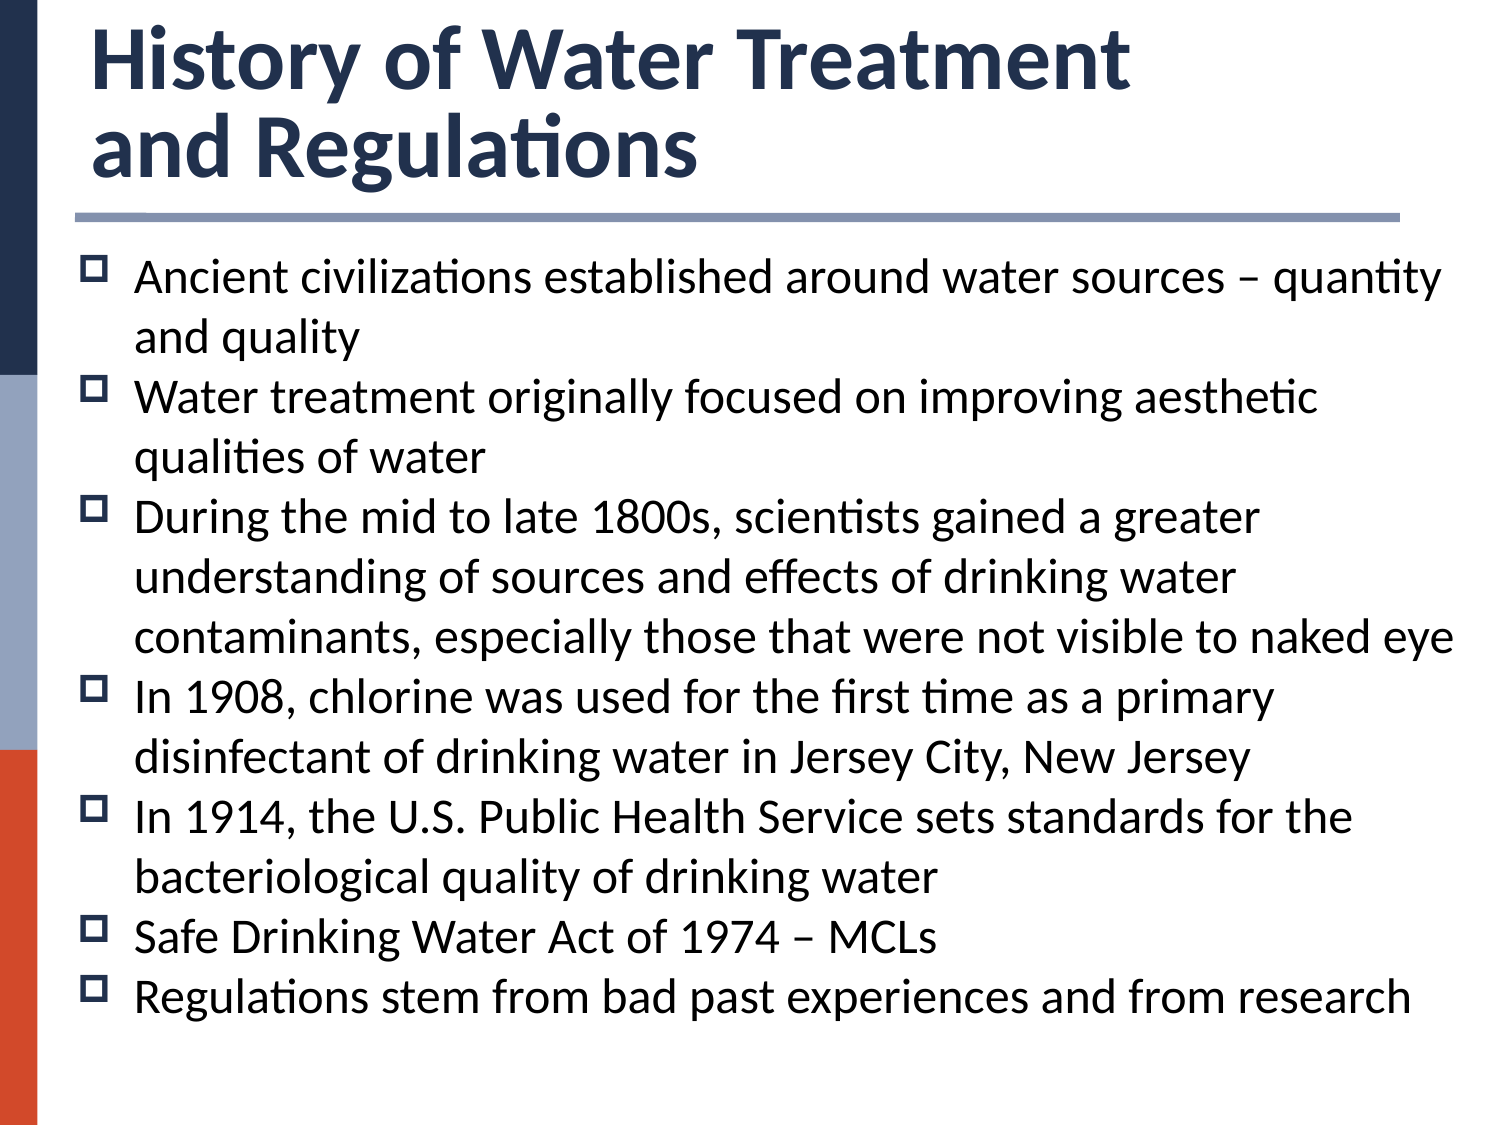

# History of Water Treatment and Regulations
Ancient civilizations established around water sources – quantity and quality
Water treatment originally focused on improving aesthetic qualities of water
During the mid to late 1800s, scientists gained a greater understanding of sources and effects of drinking water contaminants, especially those that were not visible to naked eye
In 1908, chlorine was used for the first time as a primary disinfectant of drinking water in Jersey City, New Jersey
In 1914, the U.S. Public Health Service sets standards for the bacteriological quality of drinking water
Safe Drinking Water Act of 1974 – MCLs
Regulations stem from bad past experiences and from research